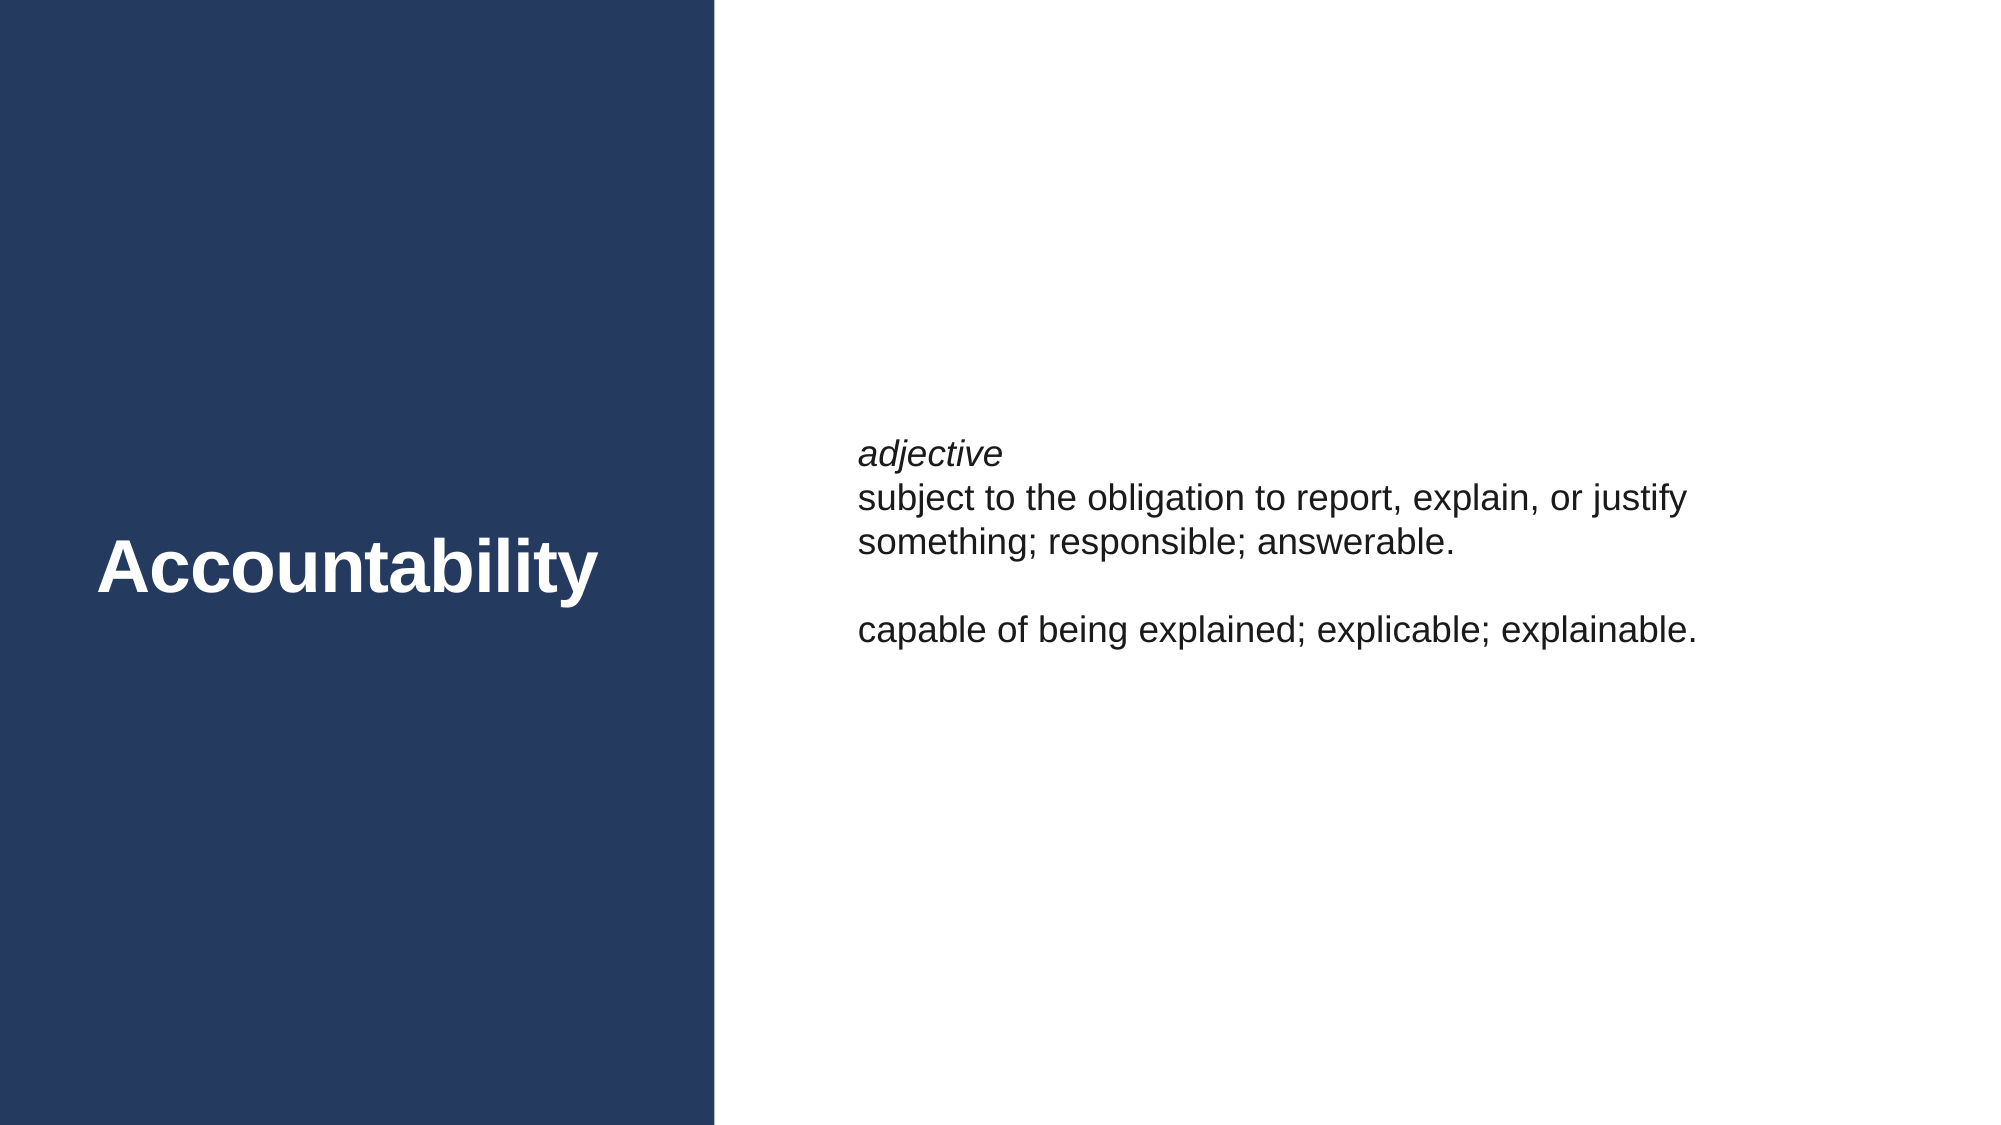

# Accountability
“
Whom do I sue when I get hit by a driverless car? What if a medical robot gives a patient the wrong drug? What if my vacuum robot sucks up my hair while I am napping on the floor (as actually happened to a woman in South Korea recently)? And can a robot commit a war crime?
“
adjective
subject to the obligation to report, explain, or justify something; responsible; answerable.

capable of being explained; explicable; explainable.